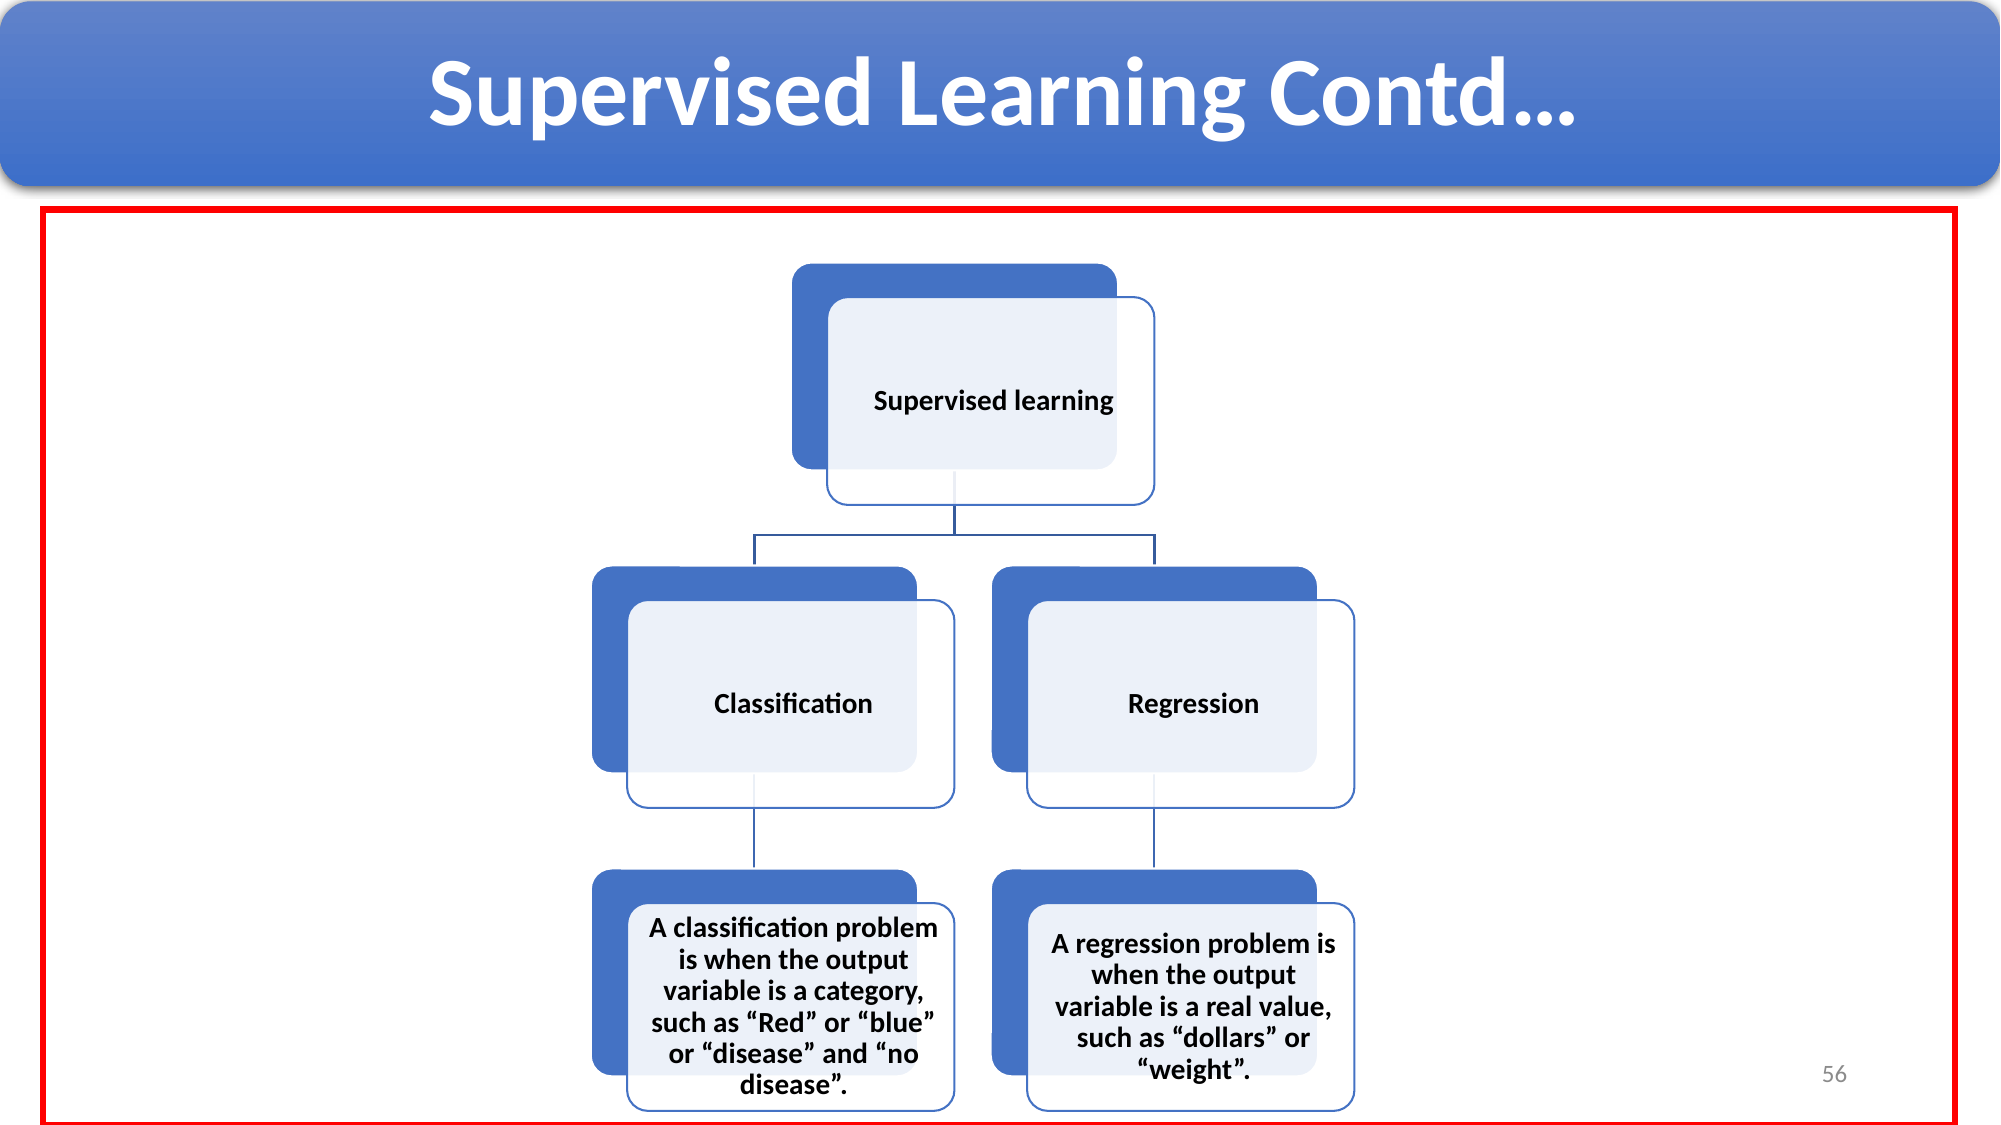

Supervised Learning Contd…

Supervised learning
Classification
A classification problem is when the output variable is a category, such as “Red” or “blue” or “disease” and “no disease”.
Regression
A regression problem is when the output variable is a real value, such as “dollars” or “weight”.
56